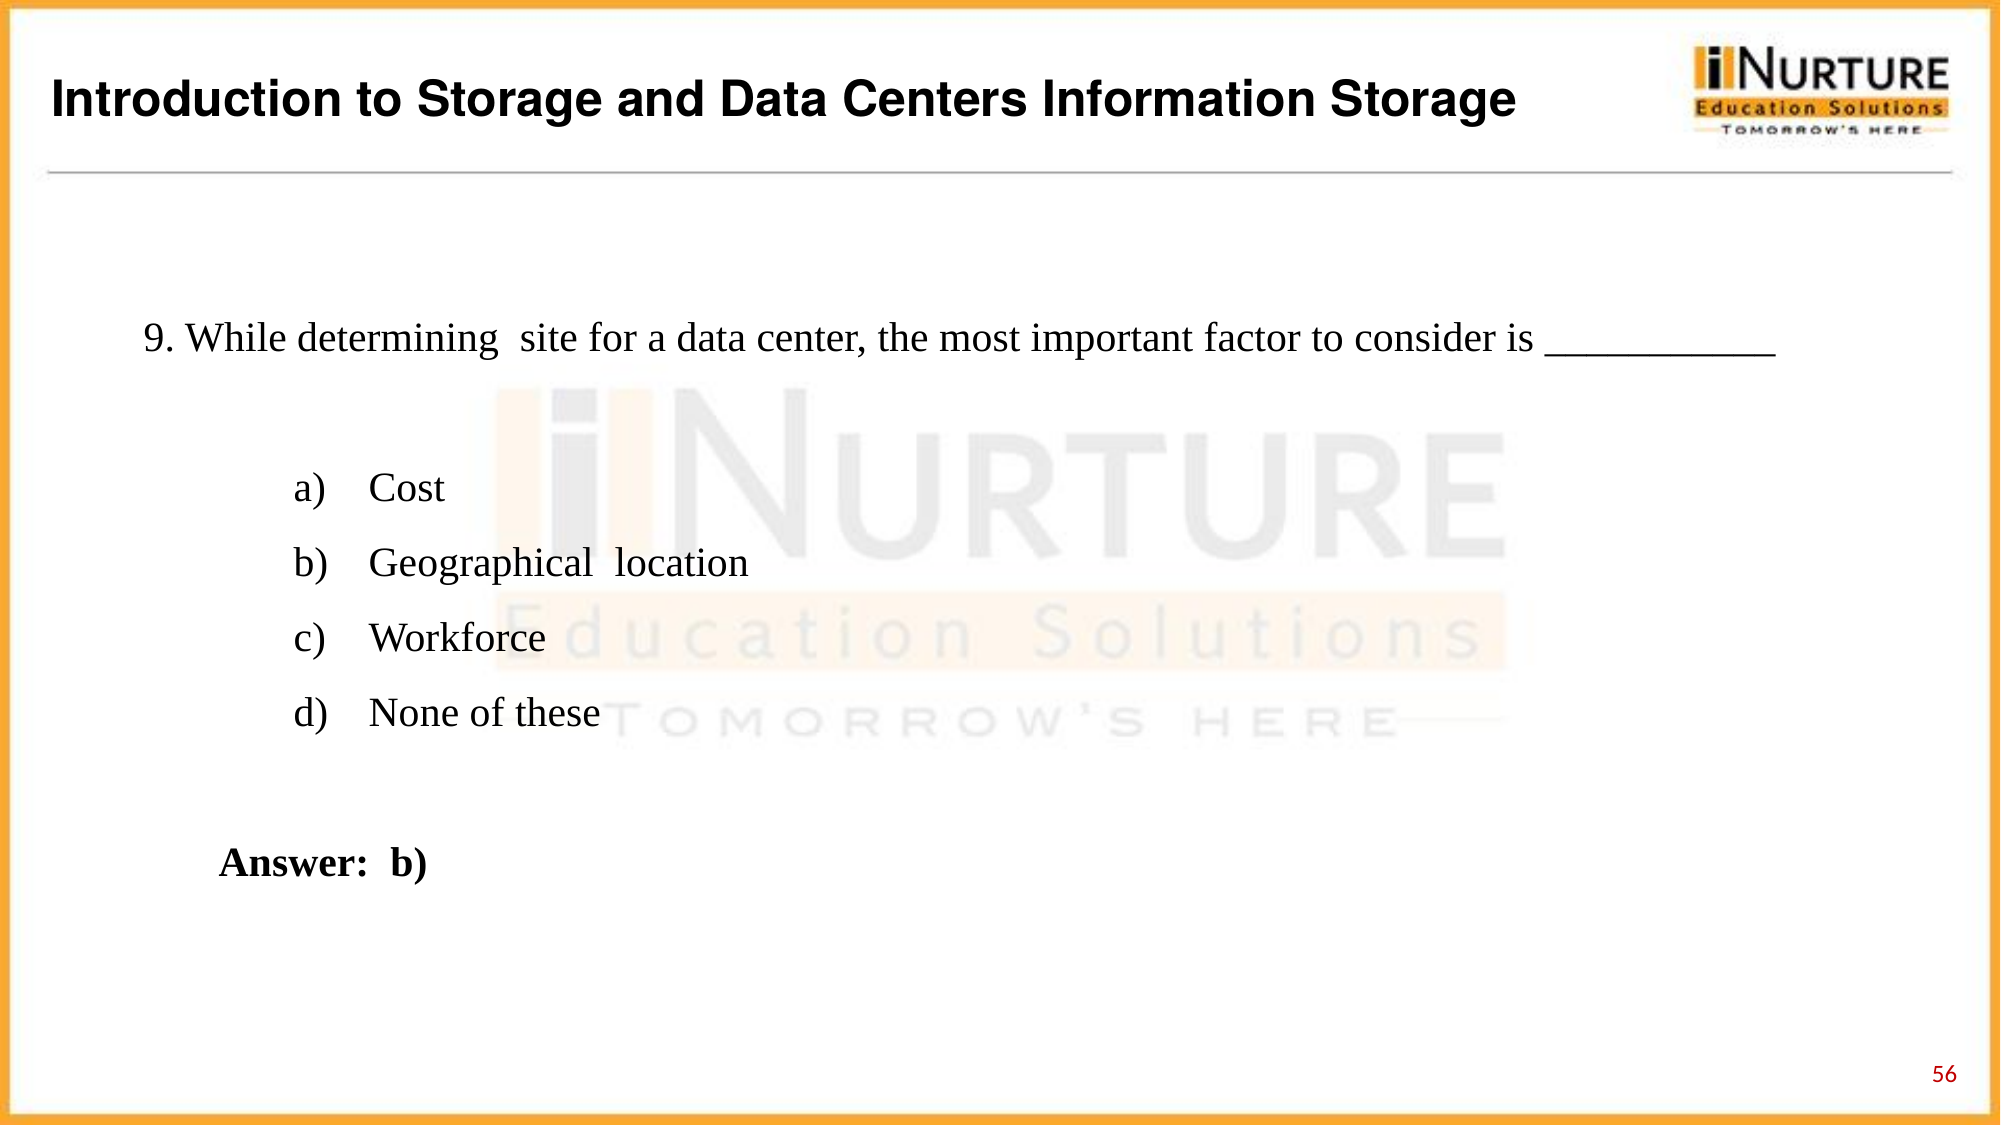

Introduction to Storage and Data Centers Information Storage

9. While determining  site for a data center, the most important factor to consider is ___________

Cost
Geographical  location
Workforce
None of these

Answer:  b)

56